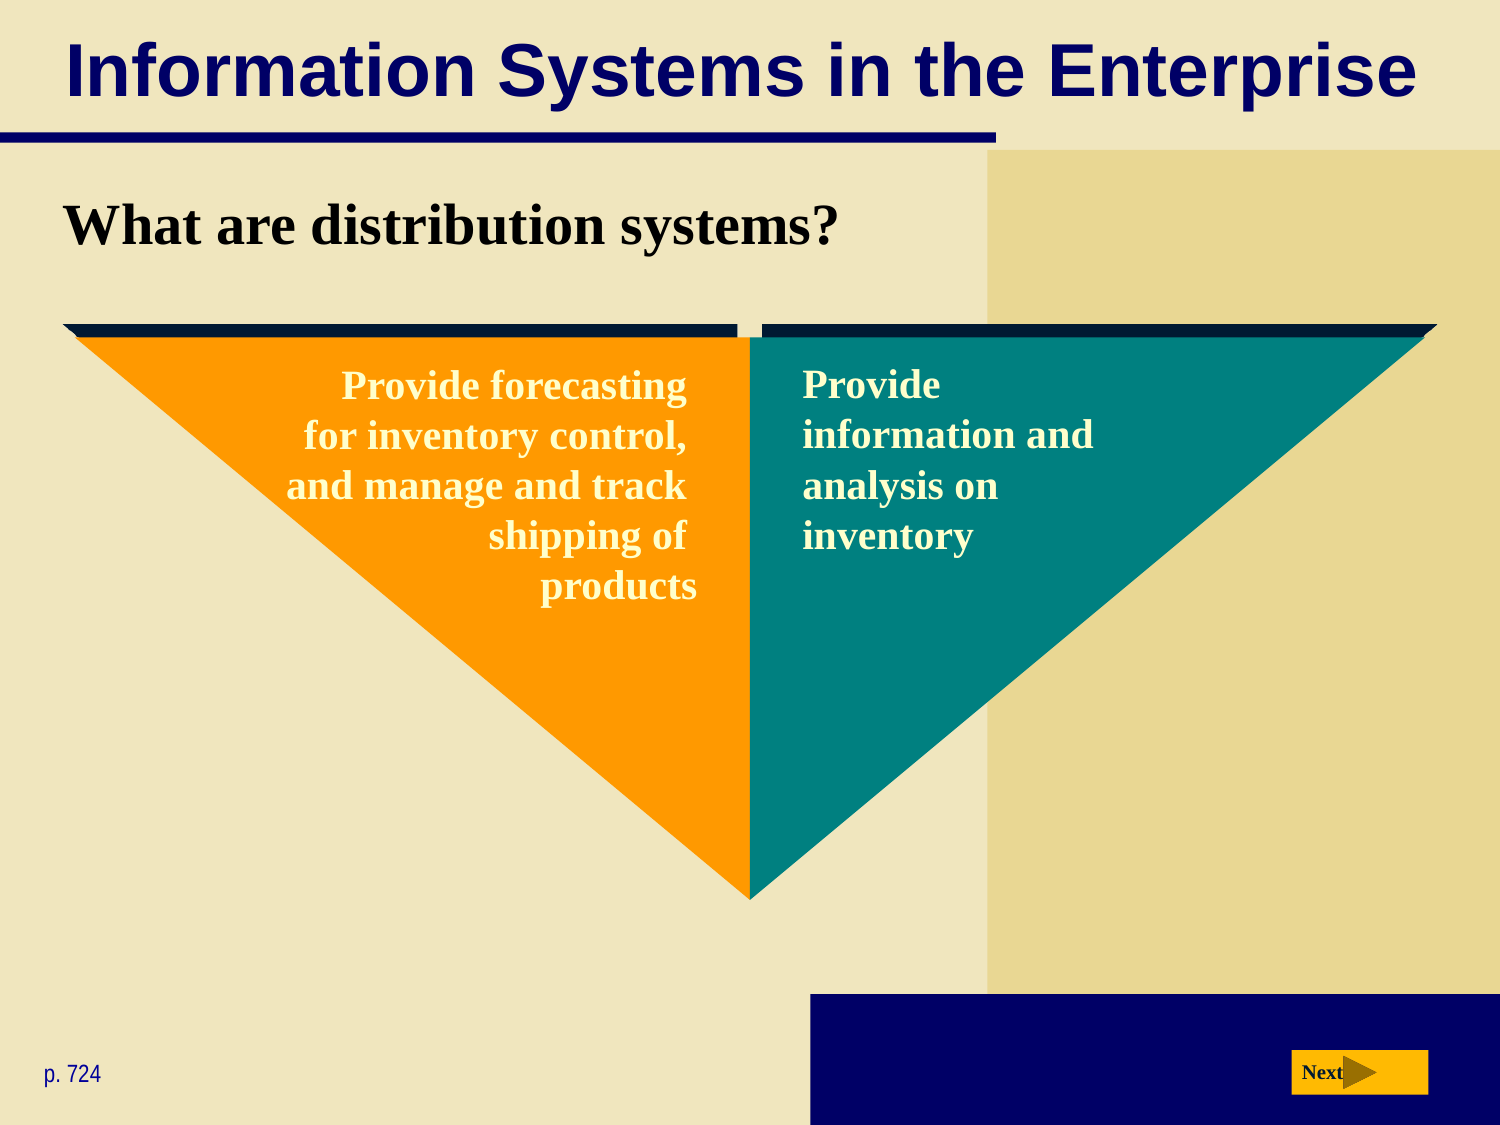

# Information Systems in the Enterprise
What are distribution systems?

Provide forecasting
for inventory control,
and manage and track
shipping of
products

Provide information and analysis on inventory
p. 724

Next